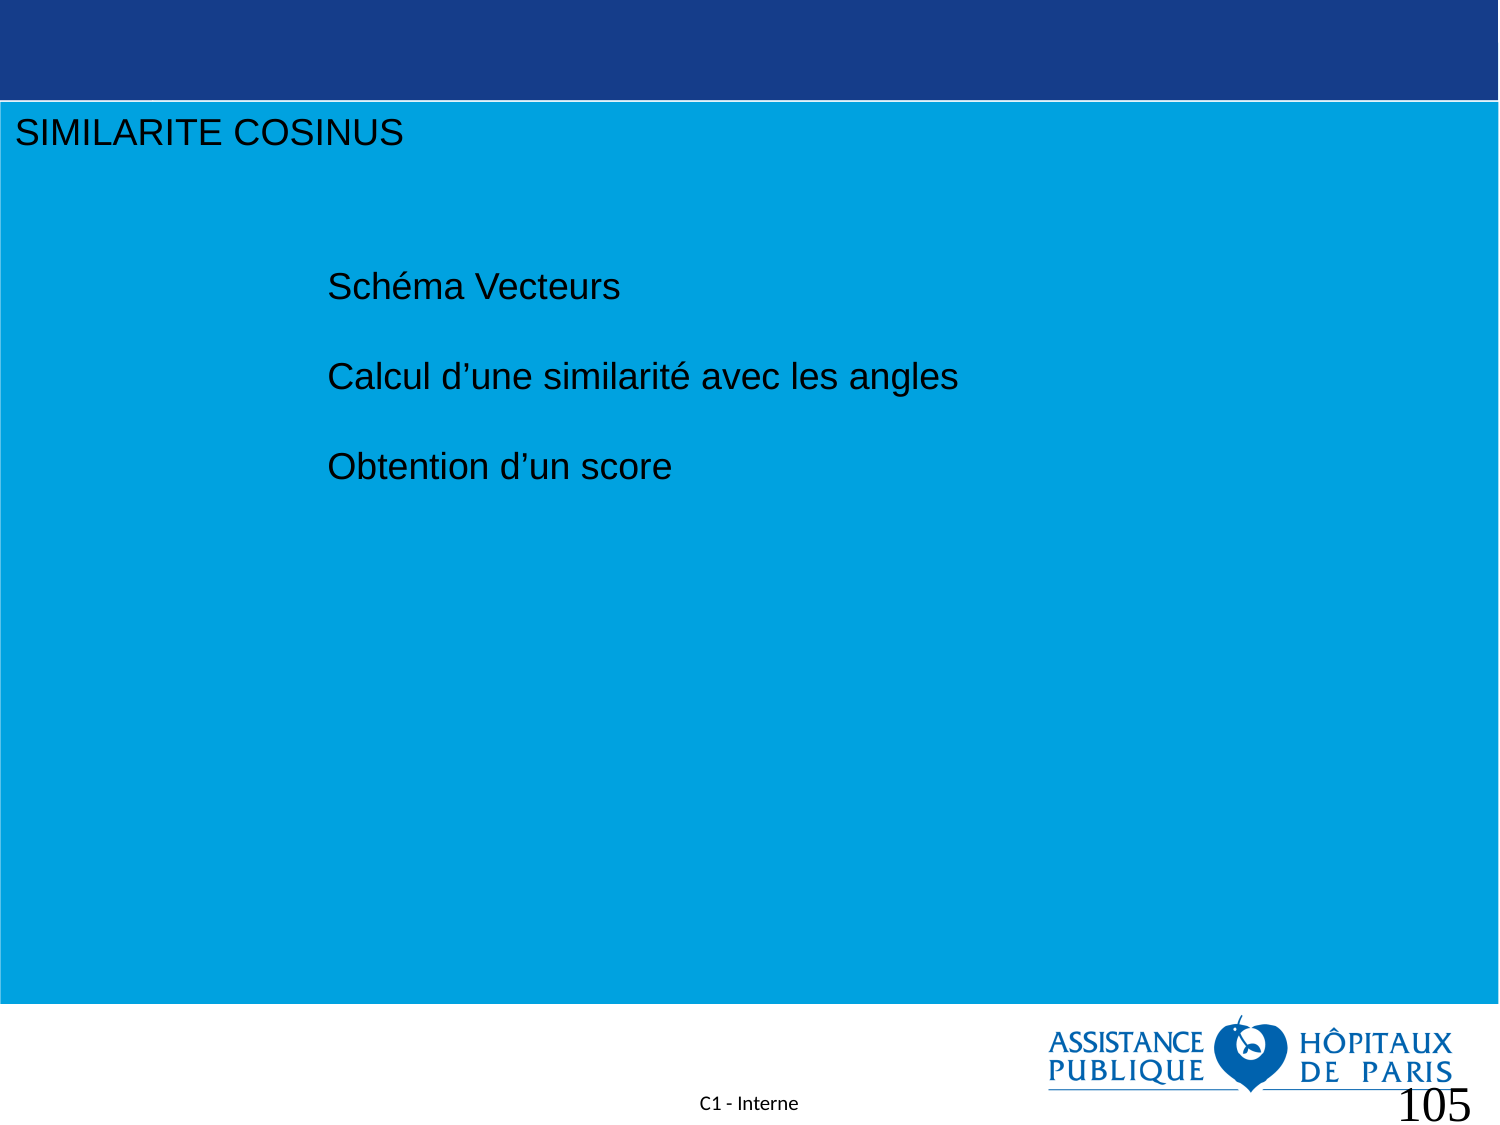

105
SIMILARITE COSINUS

Schéma Vecteurs

Calcul d’une similarité avec les angles

Obtention d’un score
105